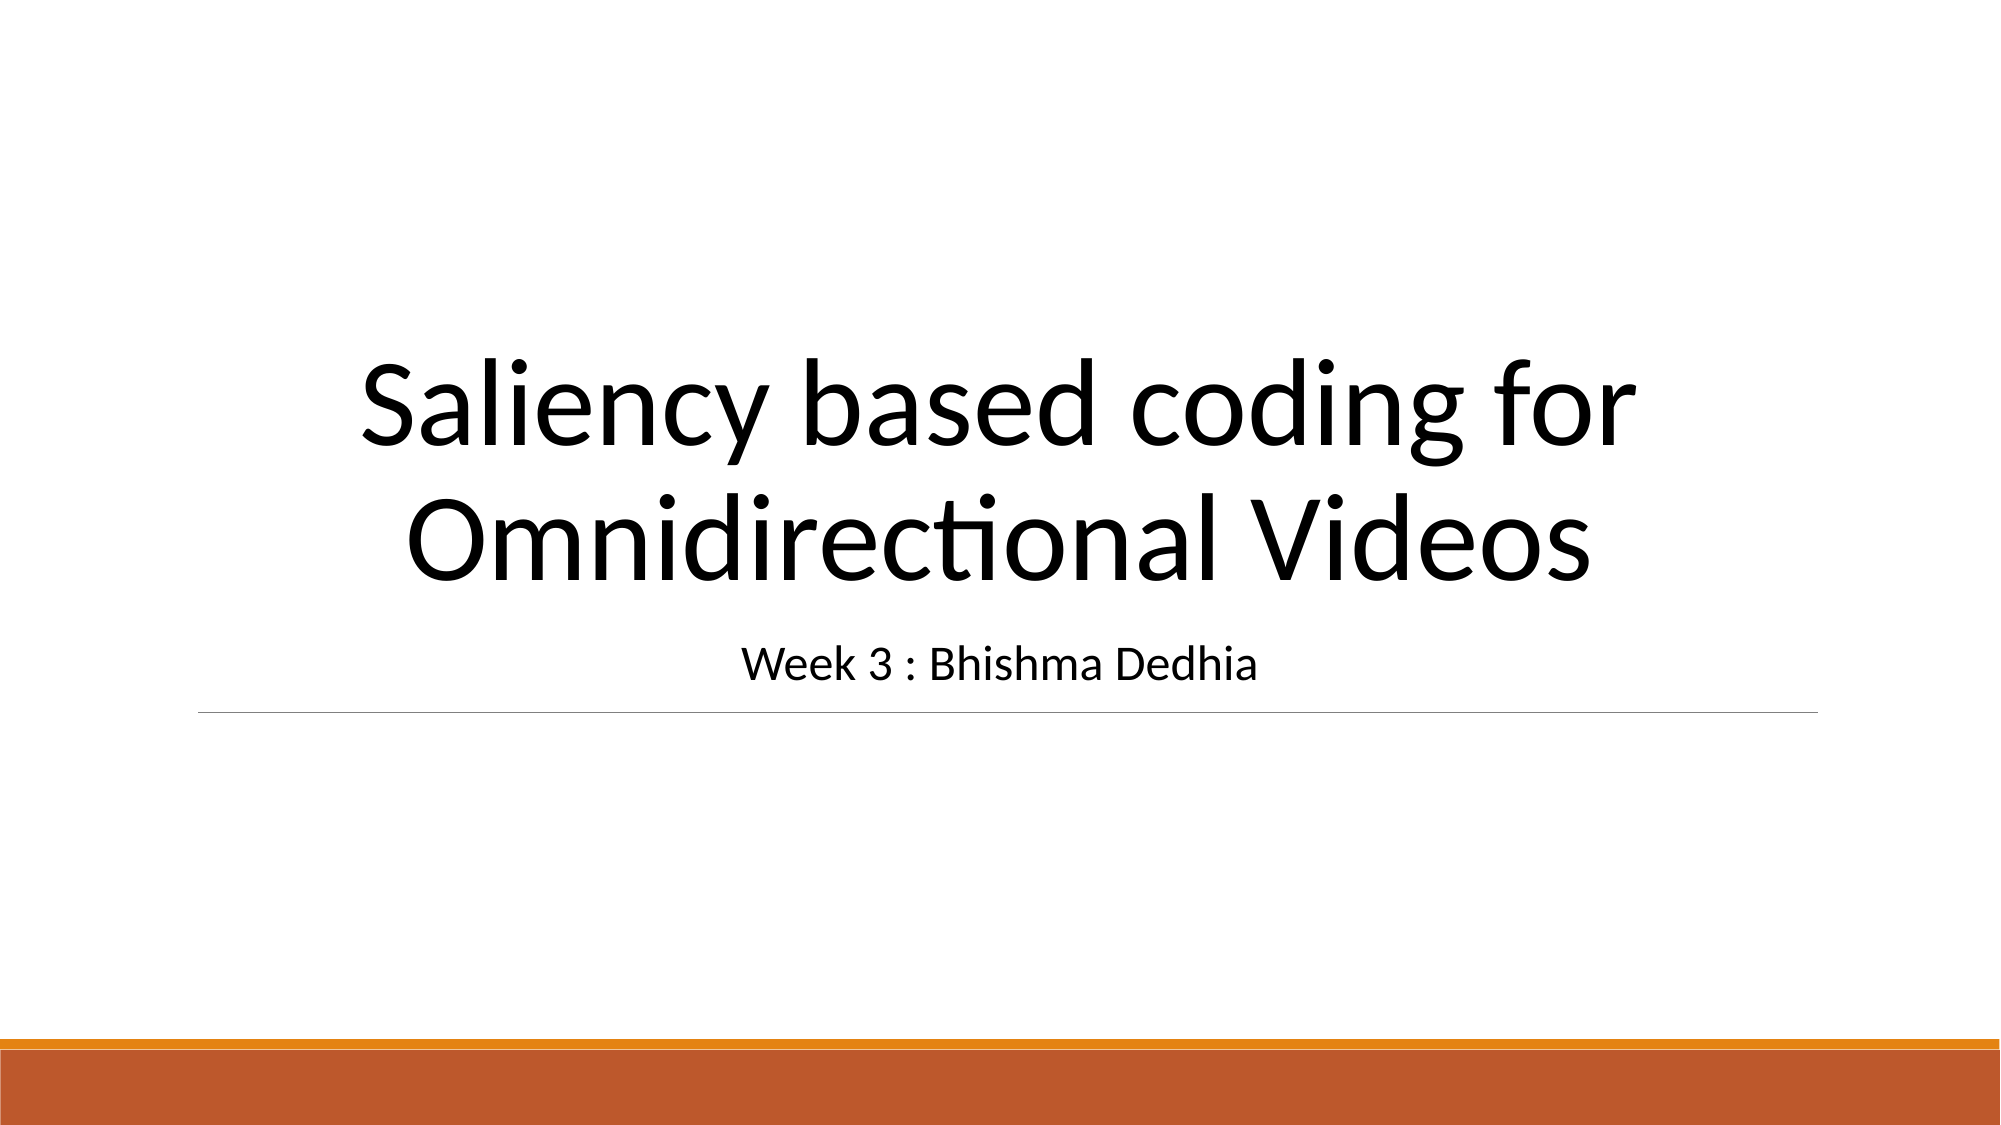

Saliency based coding for Omnidirectional Videos
Week 3 : Bhishma Dedhia